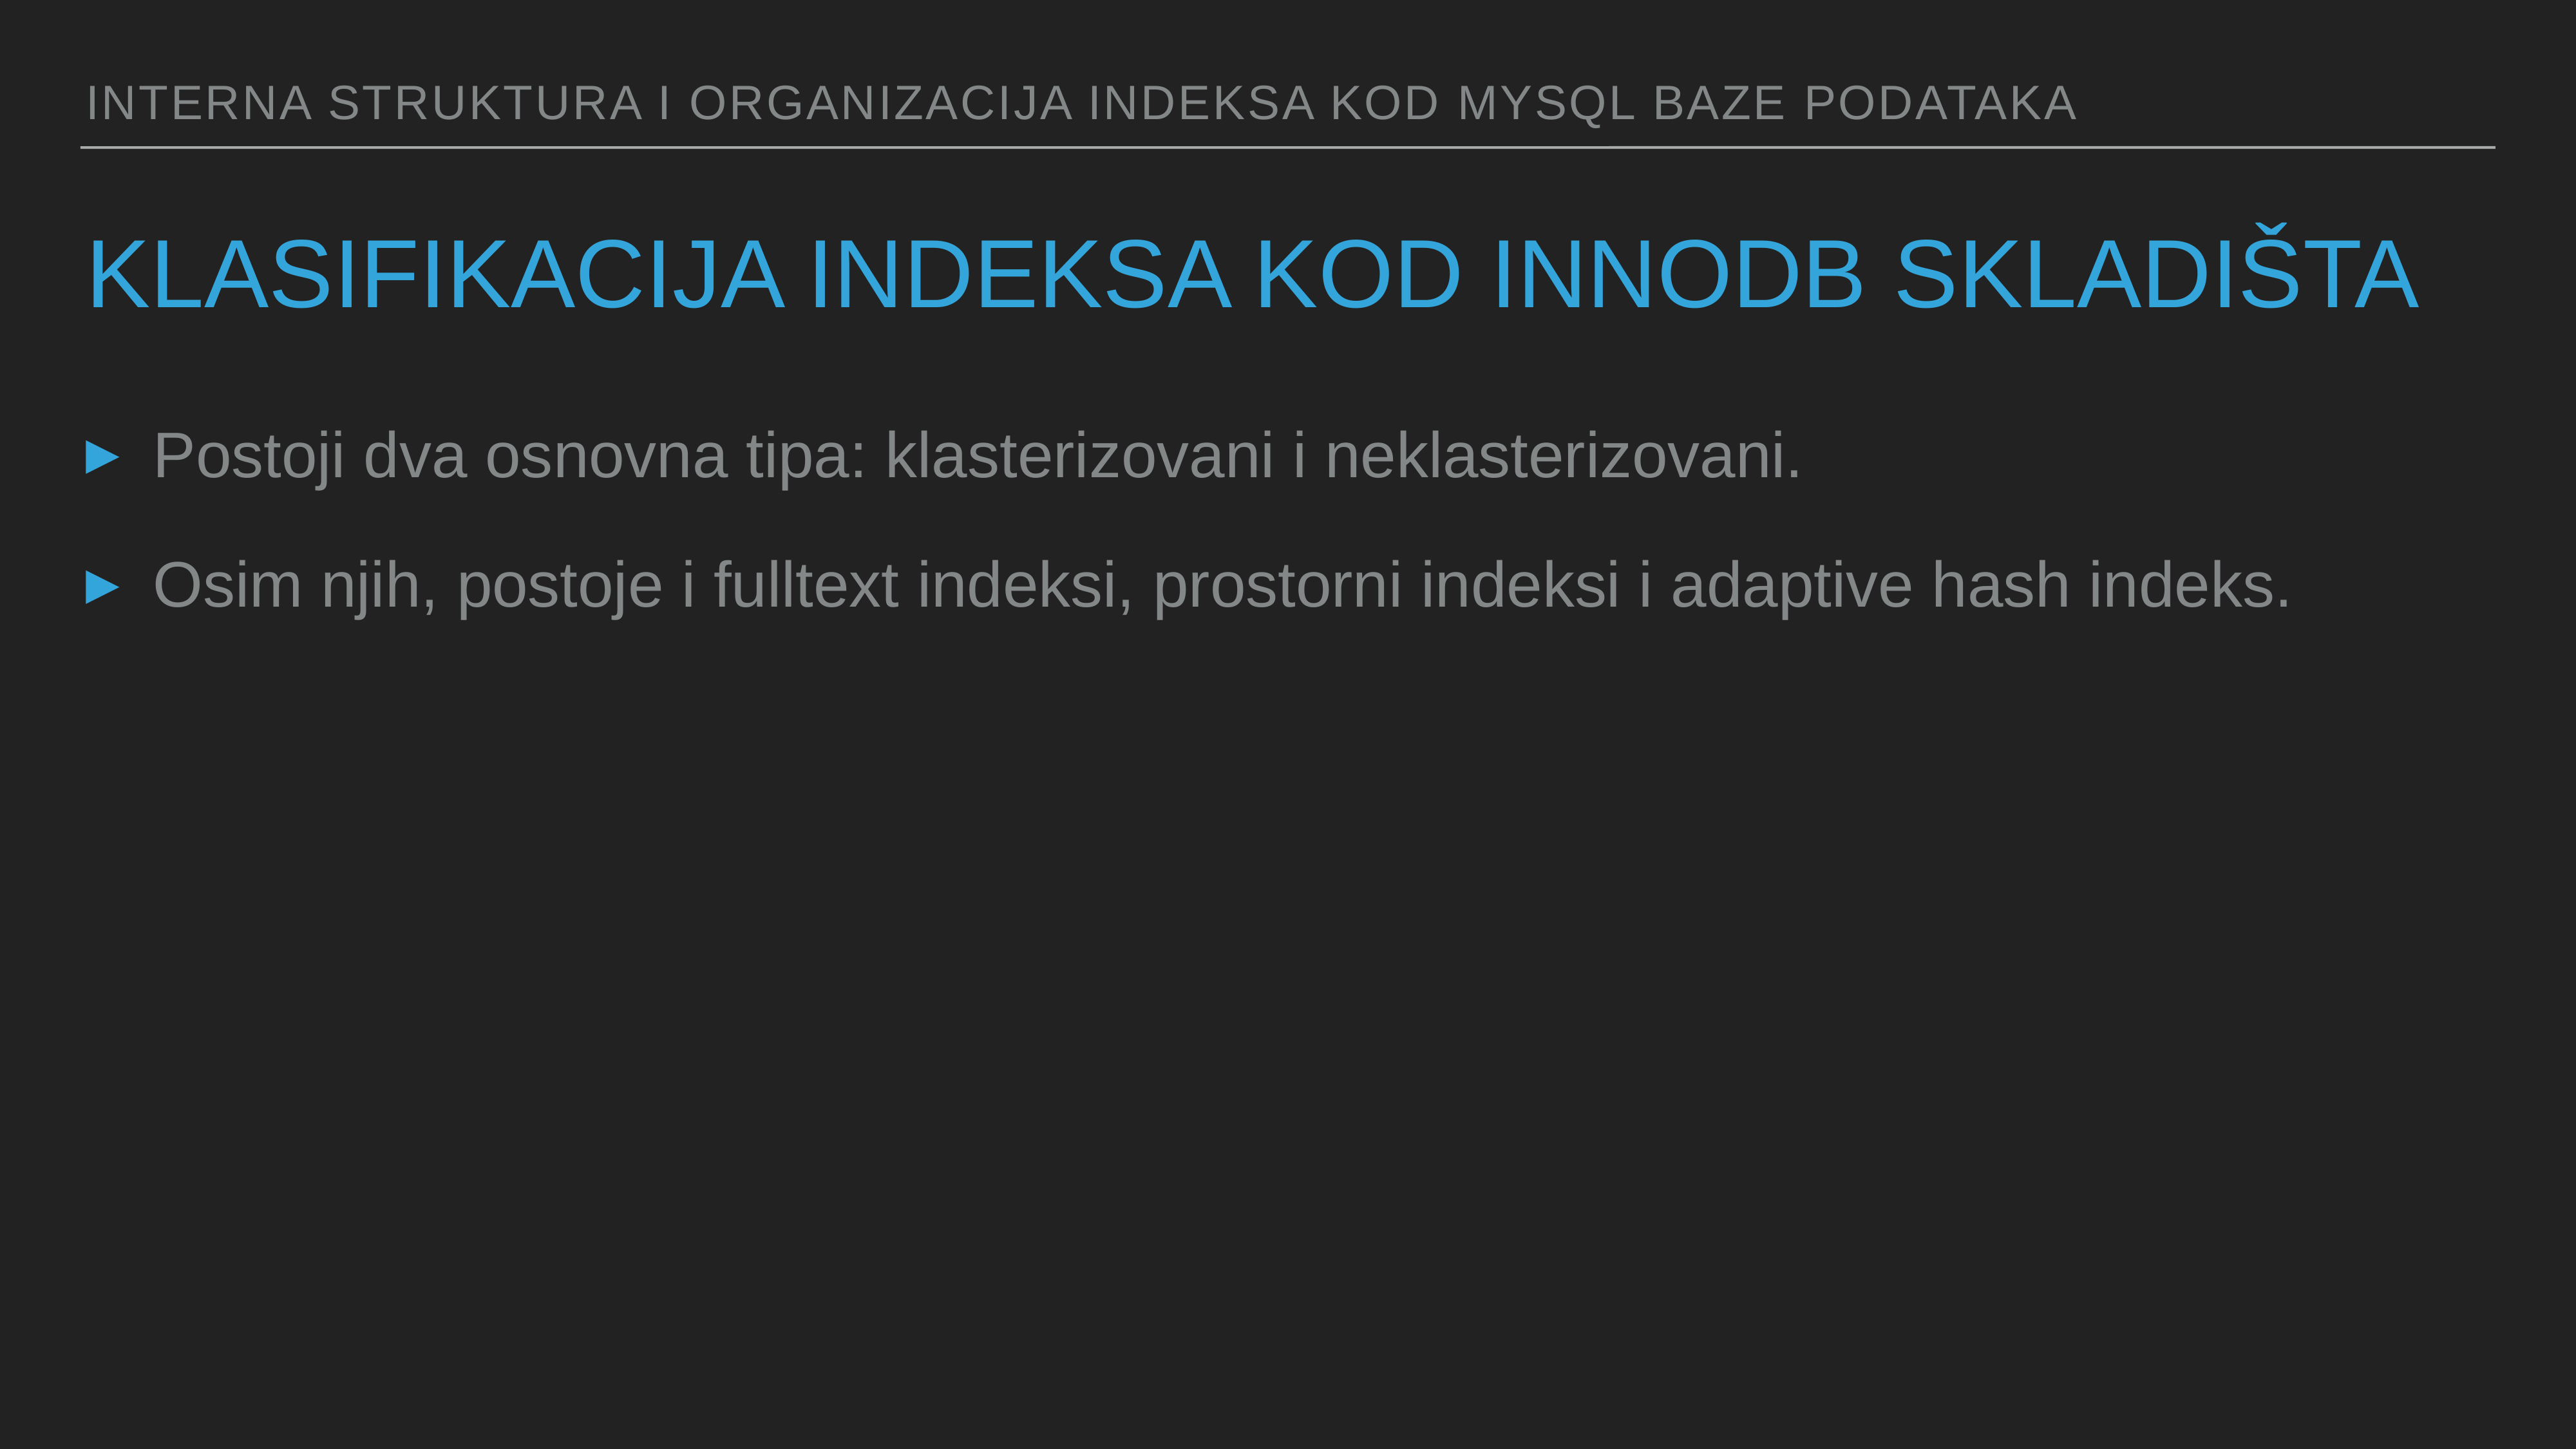

Interna struktura i organizacija indeksa kod mysql baze podataka
# Klasifikacija indeksa kod innodb skladišta
Postoji dva osnovna tipa: klasterizovani i neklasterizovani.
Osim njih, postoje i fulltext indeksi, prostorni indeksi i adaptive hash indeks.